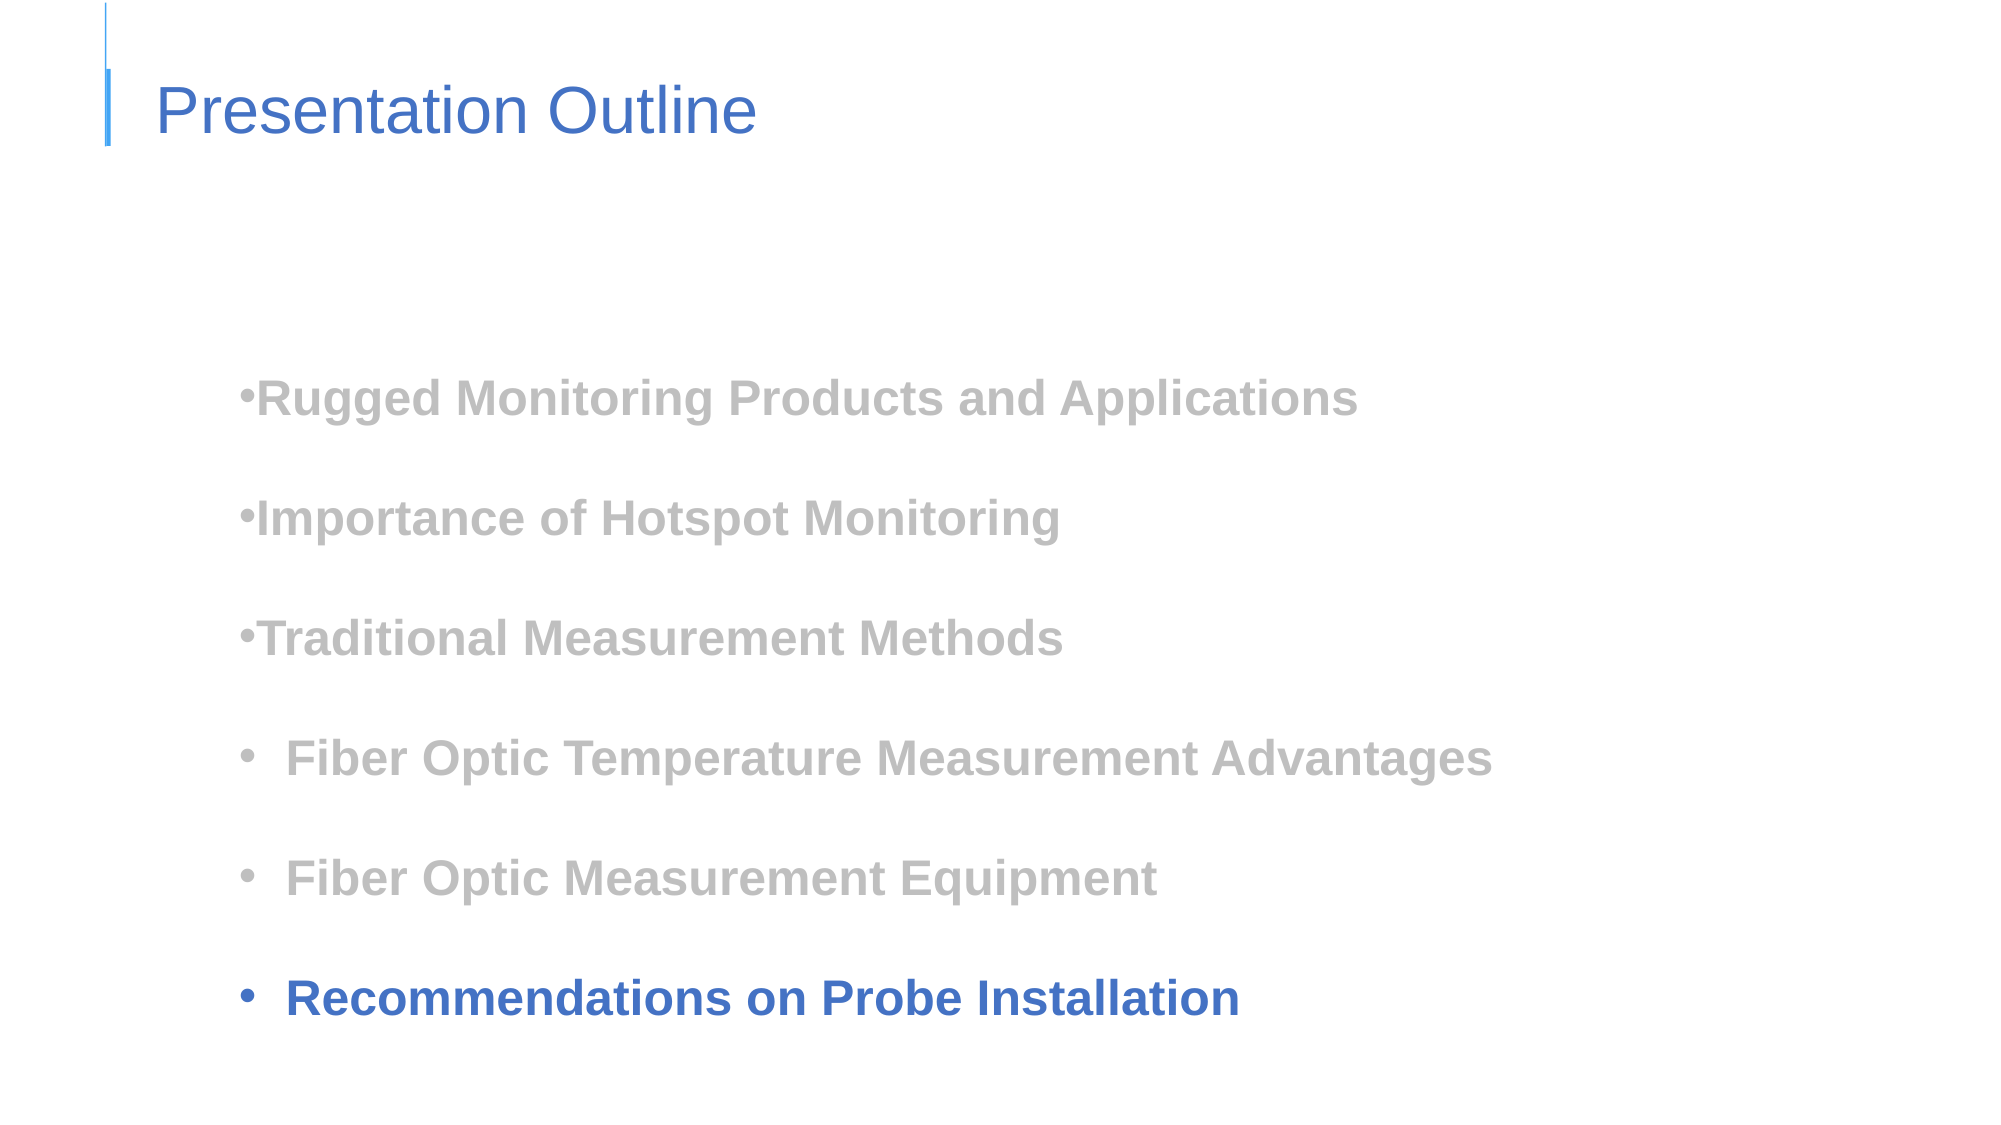

Presentation Outline
Rugged Monitoring Products and Applications
Importance of Hotspot Monitoring
Traditional Measurement Methods
Fiber Optic Temperature Measurement Advantages
Fiber Optic Measurement Equipment
Recommendations on Probe Installation